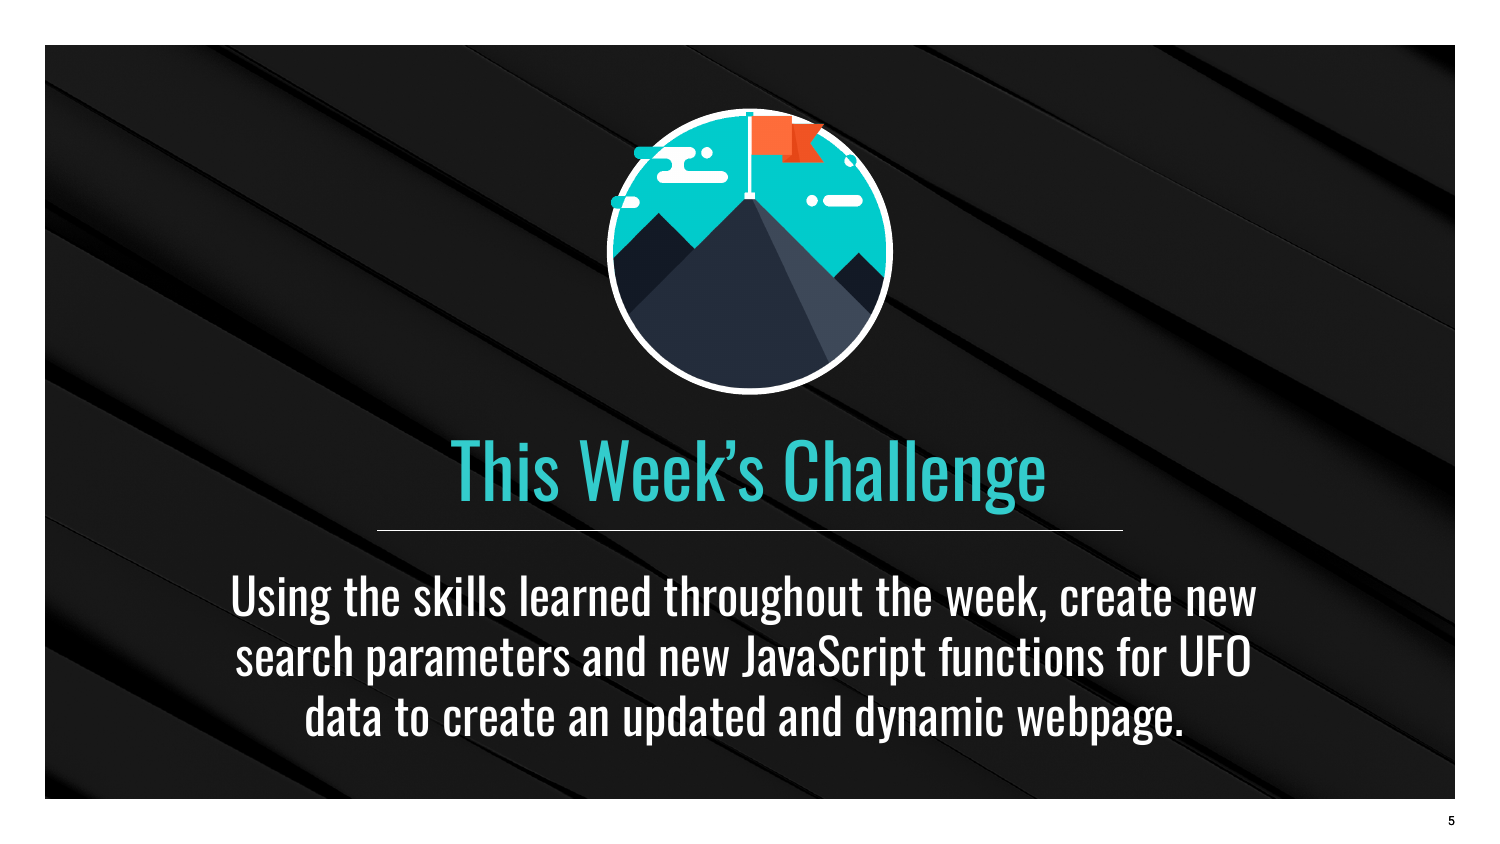

# Using the skills learned throughout the week, create new search parameters and new JavaScript functions for UFO data to create an updated and dynamic webpage.